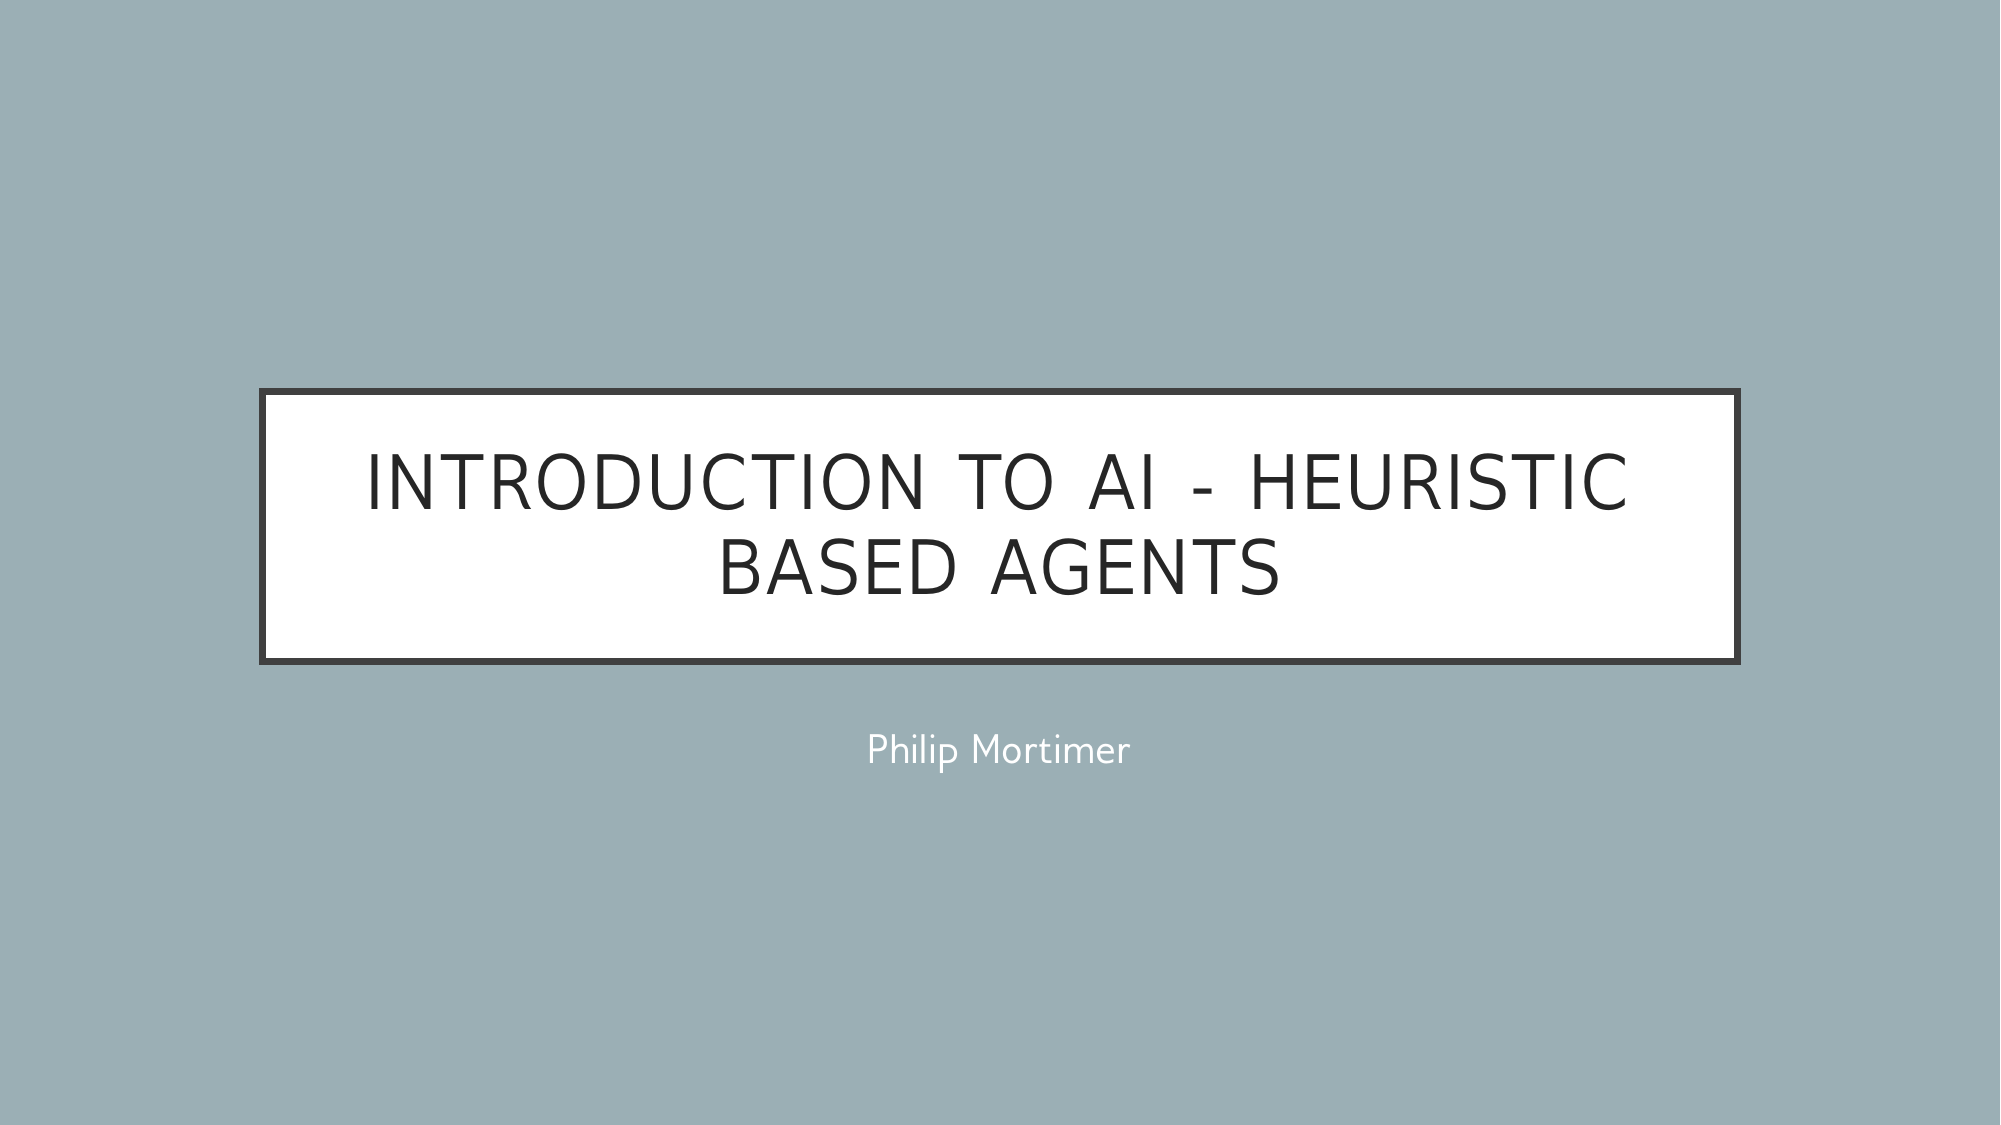

# Introduction to AI - Heuristic Based Agents
Philip Mortimer